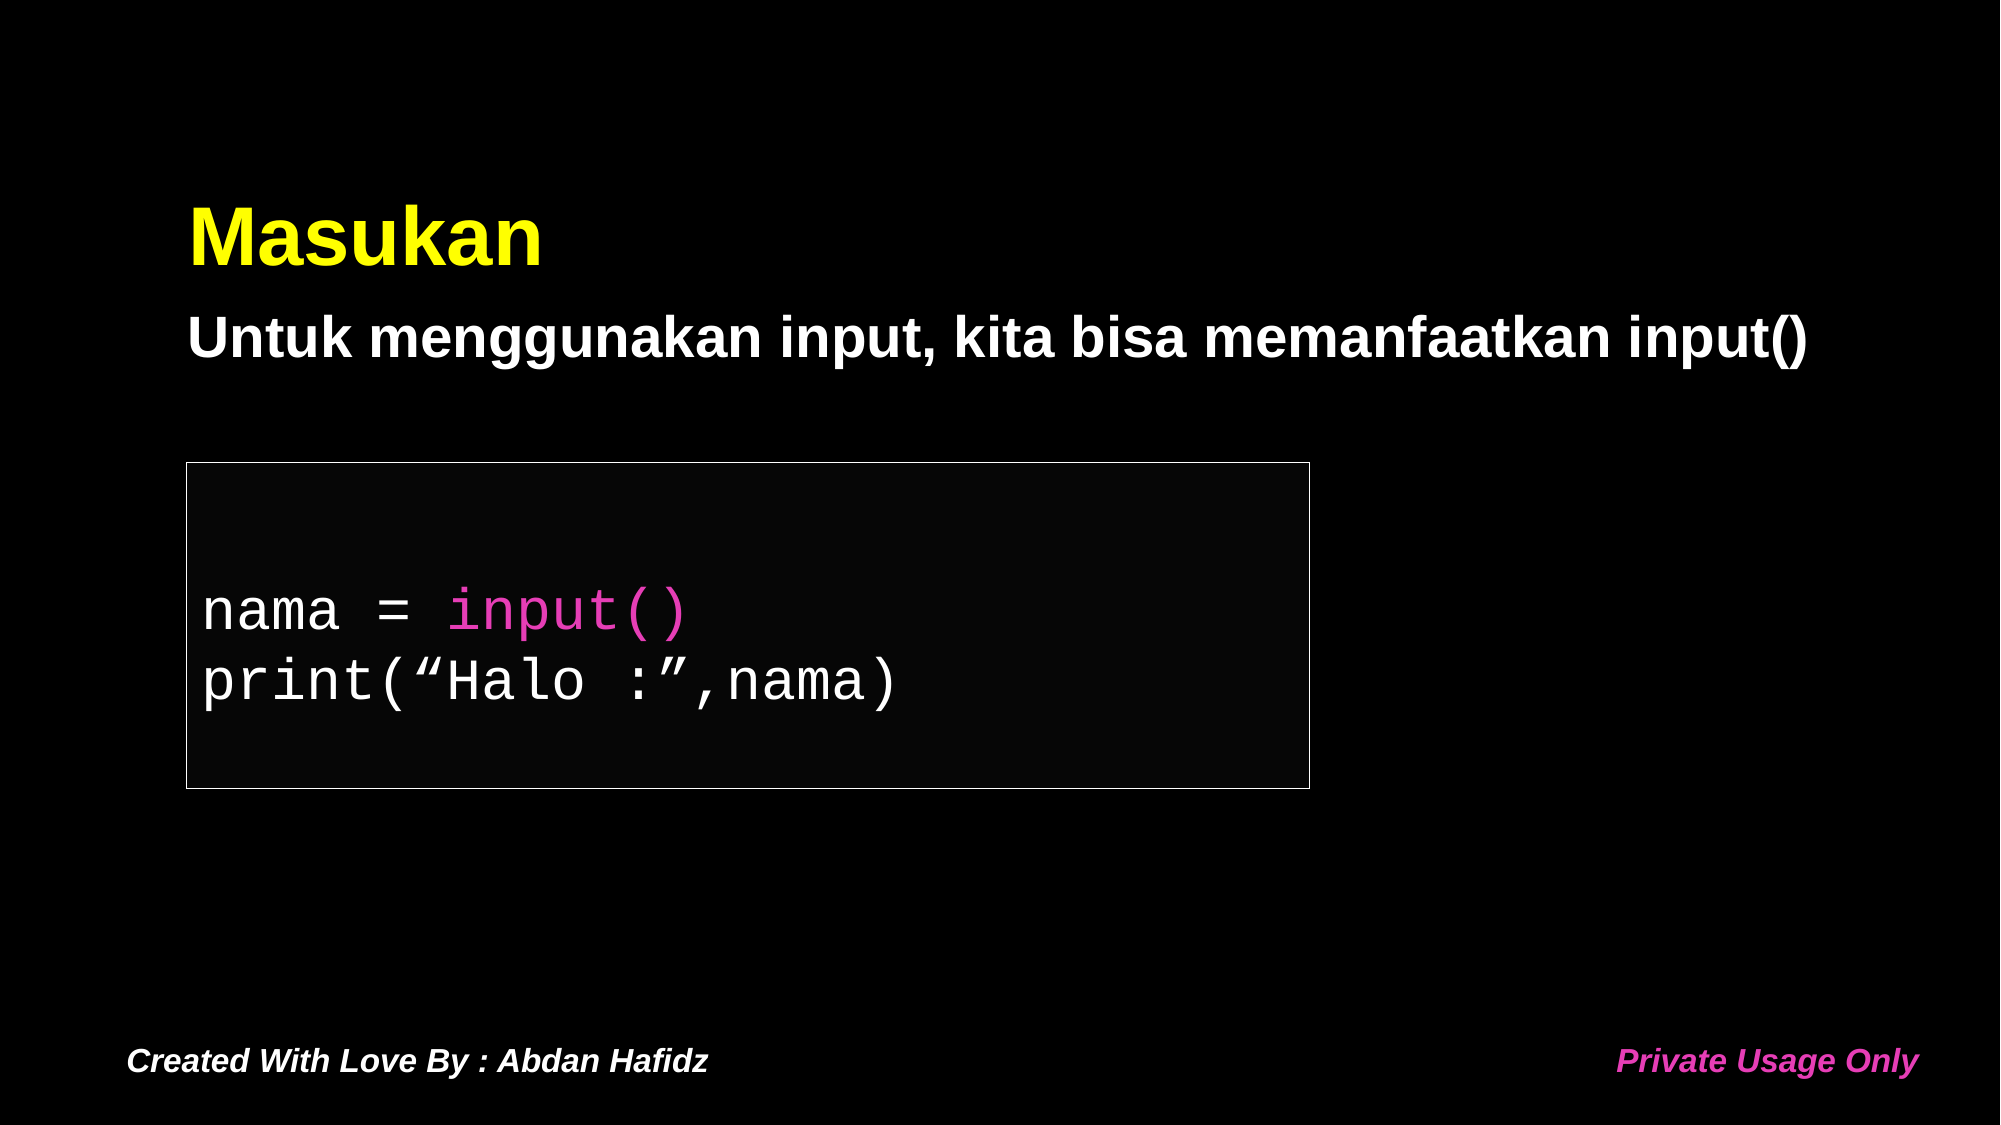

# Masukan
Untuk menggunakan input, kita bisa memanfaatkan input()
nama = input()
print(“Halo :”,nama)

Created With Love By : Abdan Hafidz
Private Usage Only